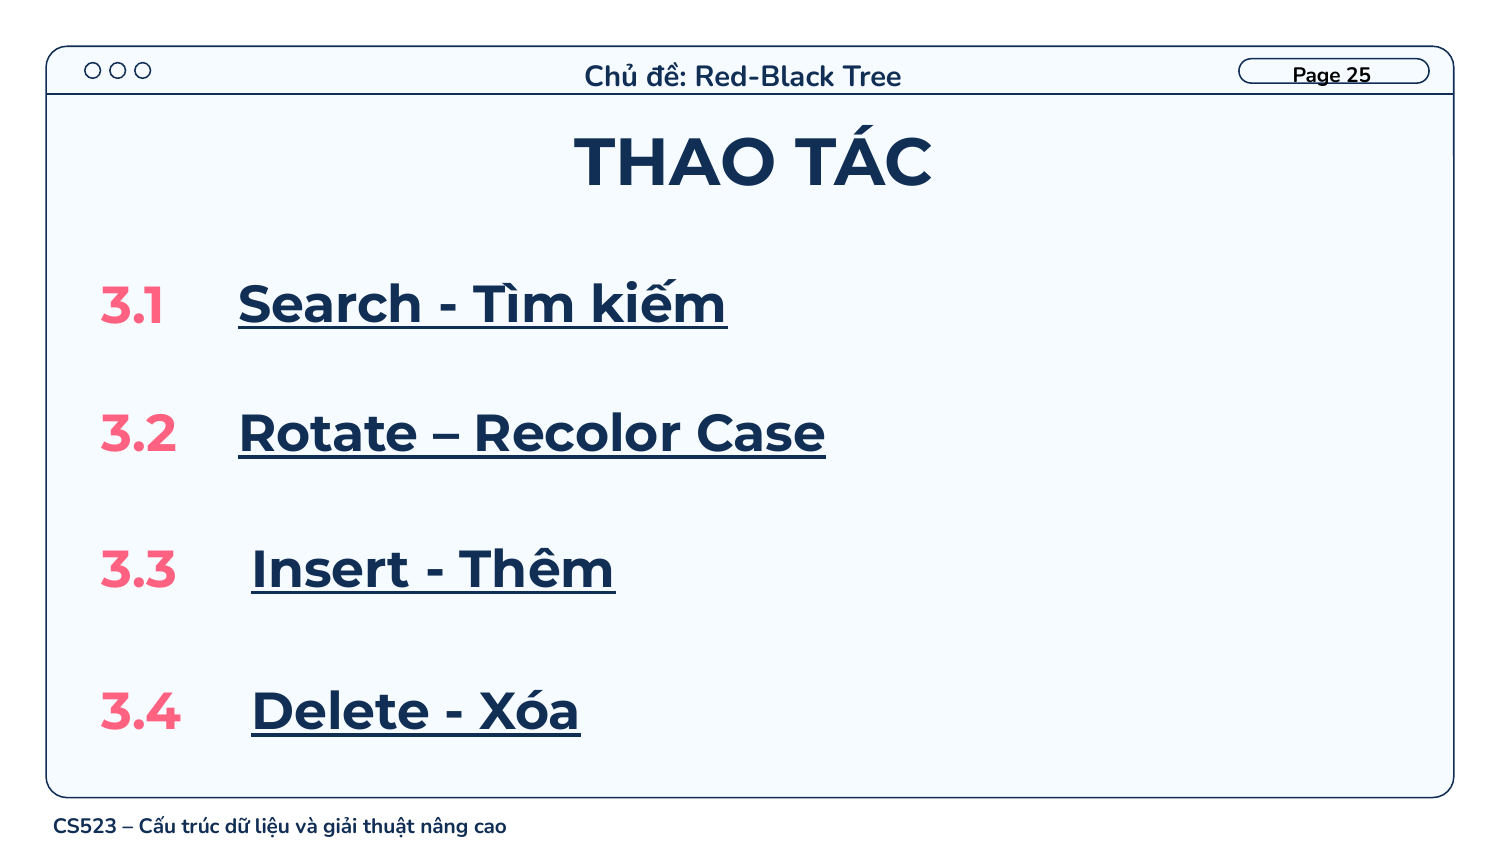

Chủ đề: Red-Black Tree
Page 25
THAO TÁC
Search - Tìm kiếm
3.1
# Rotate – Recolor Case
3.2
Insert - Thêm
3.3
Delete - Xóa
3.4
CS523 – Cấu trúc dữ liệu và giải thuật nâng cao